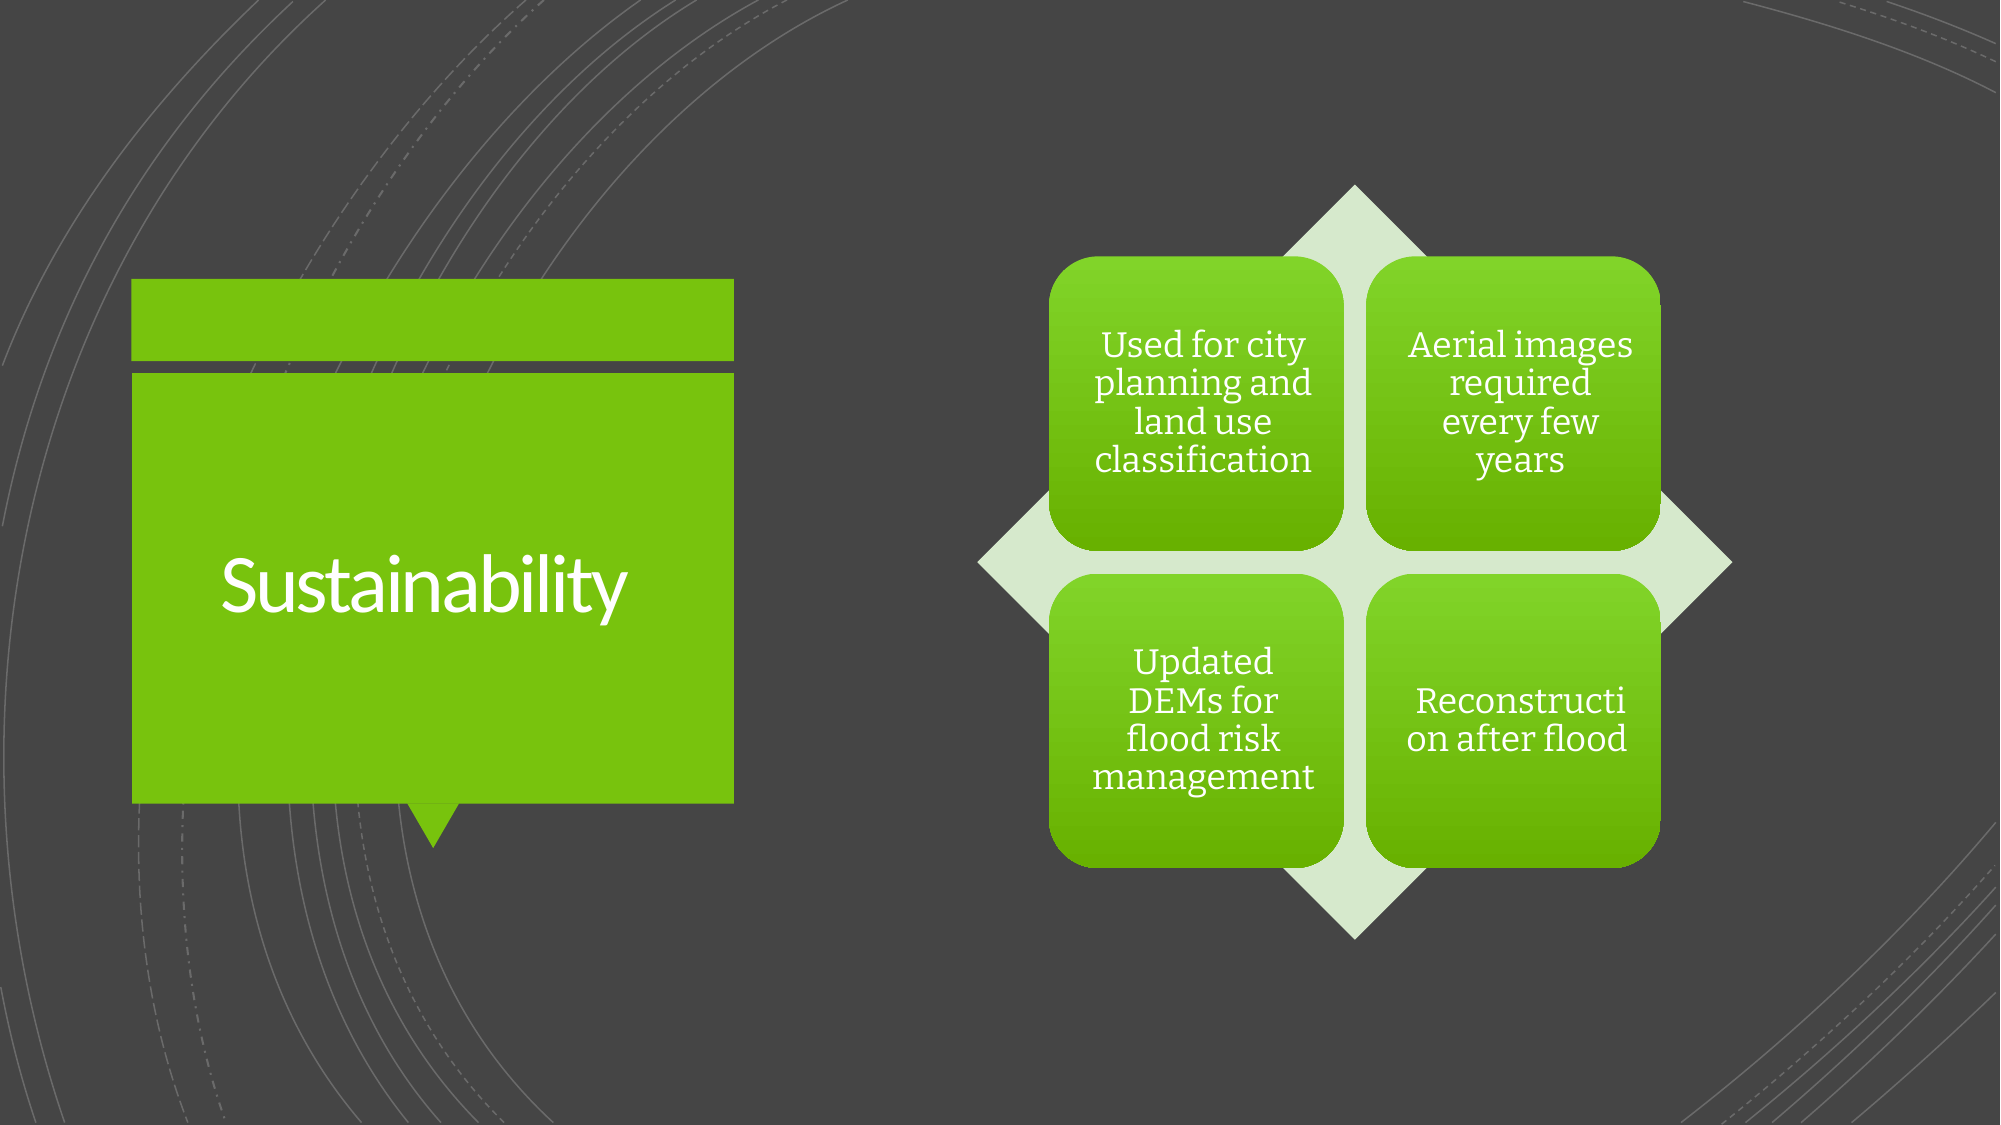

Used for city planning and land use classification
Aerial images required every few years
Updated DEMs for flood risk management
Reconstruction after flood
# Sustainability